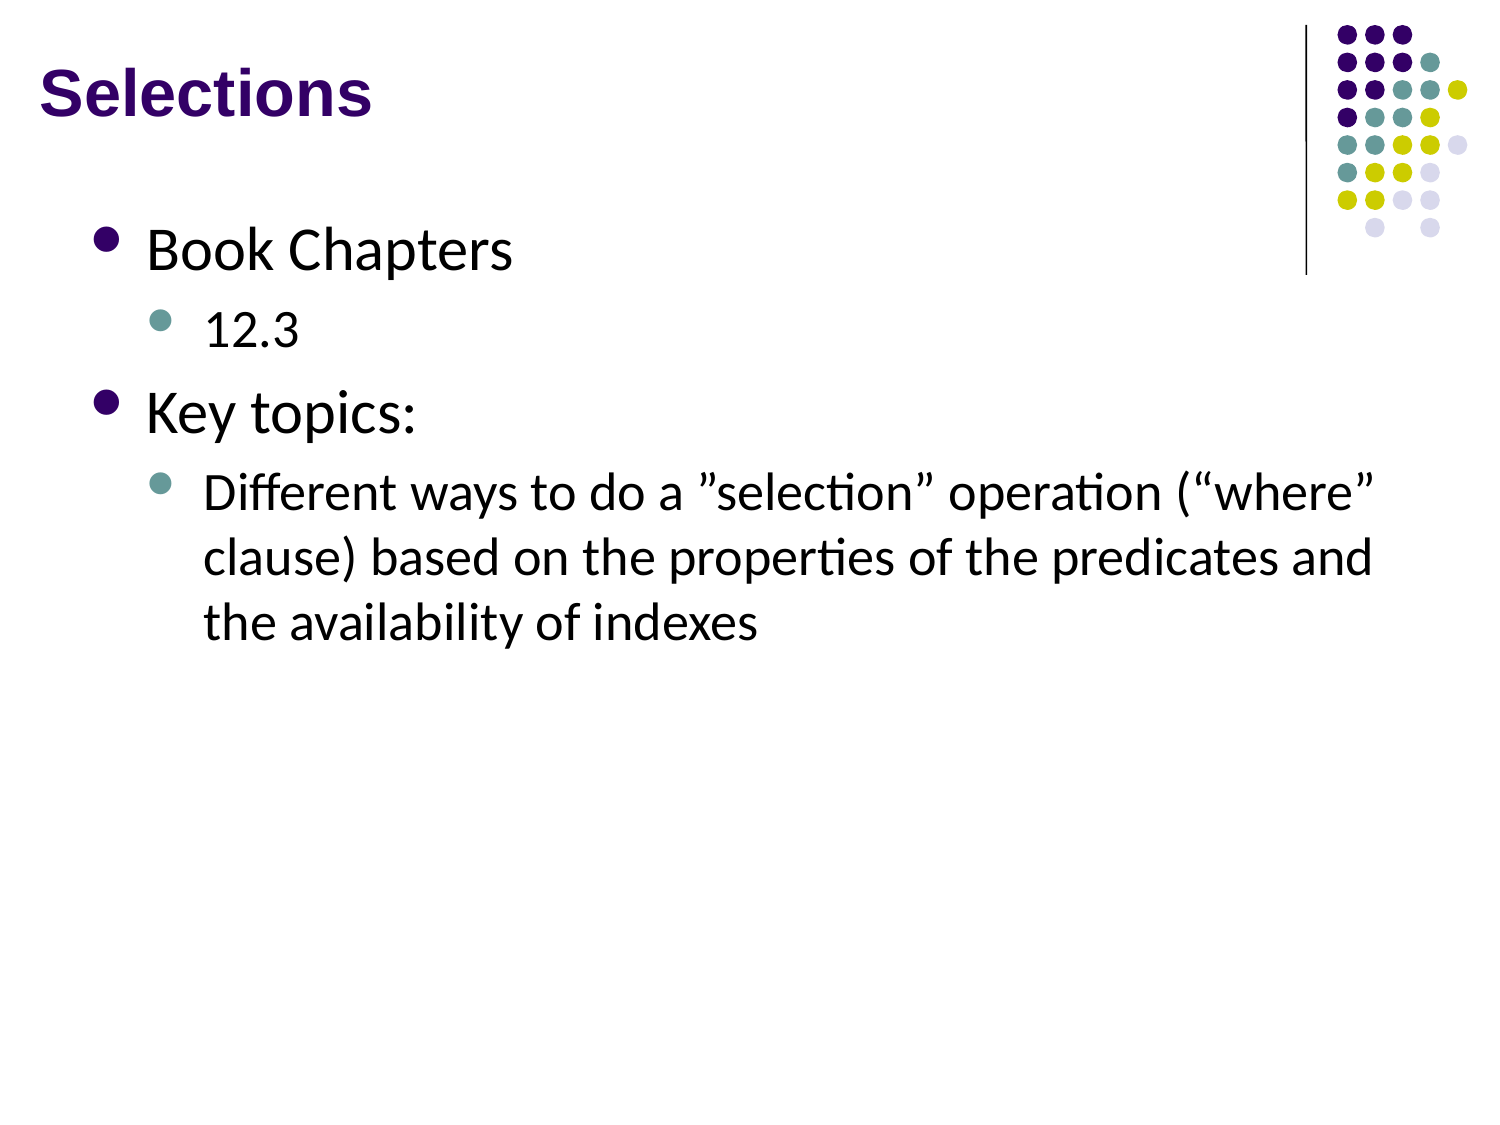

# Selections
Book Chapters
12.3
Key topics:
Different ways to do a ”selection” operation (“where” clause) based on the properties of the predicates and the availability of indexes